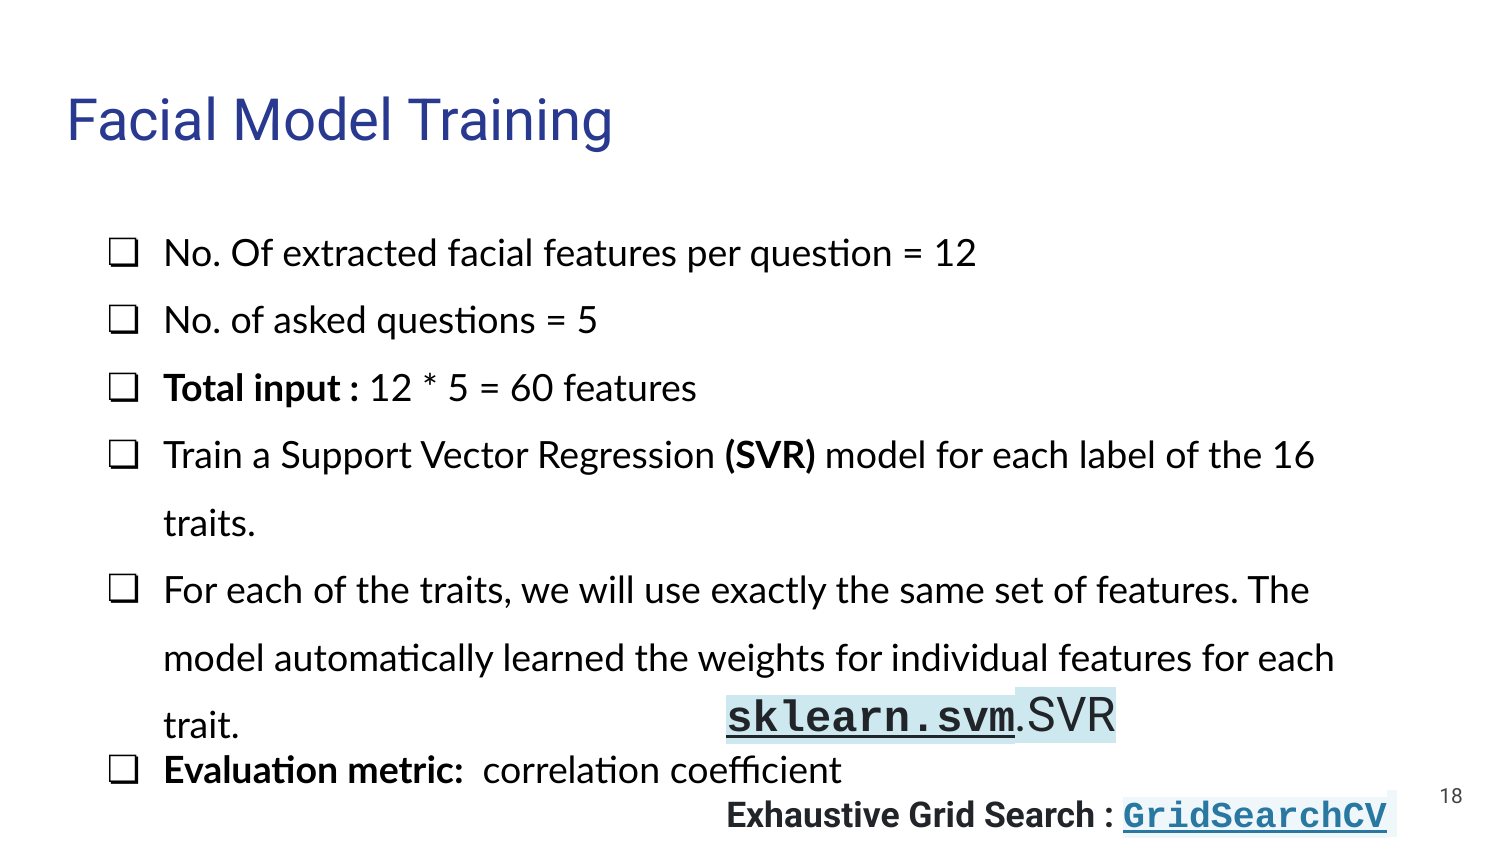

# Facial Model Training
No. Of extracted facial features per question = 12
No. of asked questions = 5
Total input : 12 * 5 = 60 features
Train a Support Vector Regression (SVR) model for each label of the 16 traits.
For each of the traits, we will use exactly the same set of features. The model automatically learned the weights for individual features for each trait.
Evaluation metric:  correlation coefficient
sklearn.svm.SVR
Exhaustive Grid Search : GridSearchCV

18